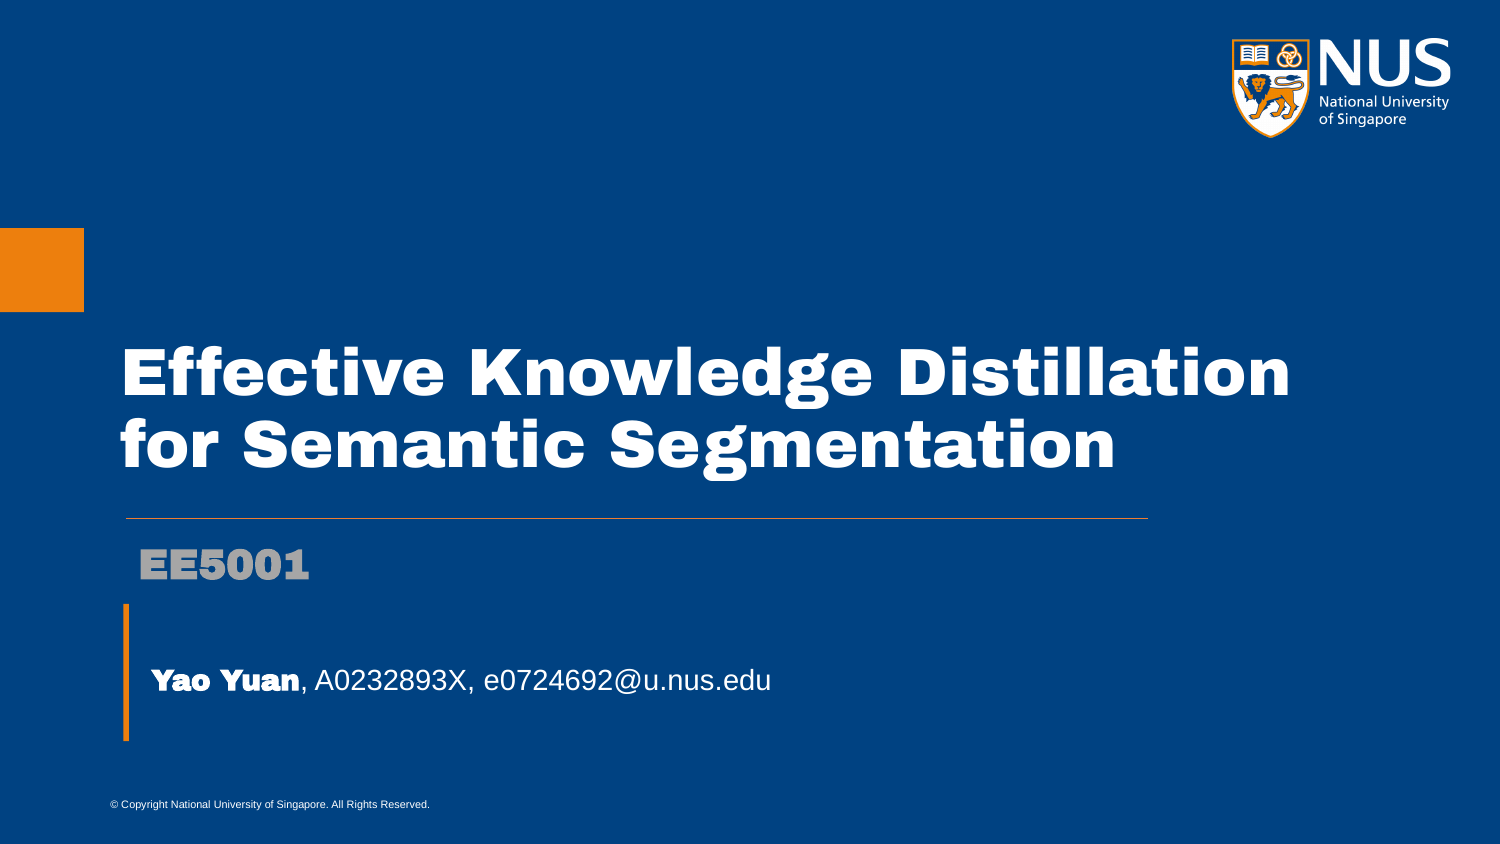

# Effective Knowledge Distillation for Semantic Segmentation
EE5001

Yao Yuan, A0232893X, e0724692@u.nus.edu